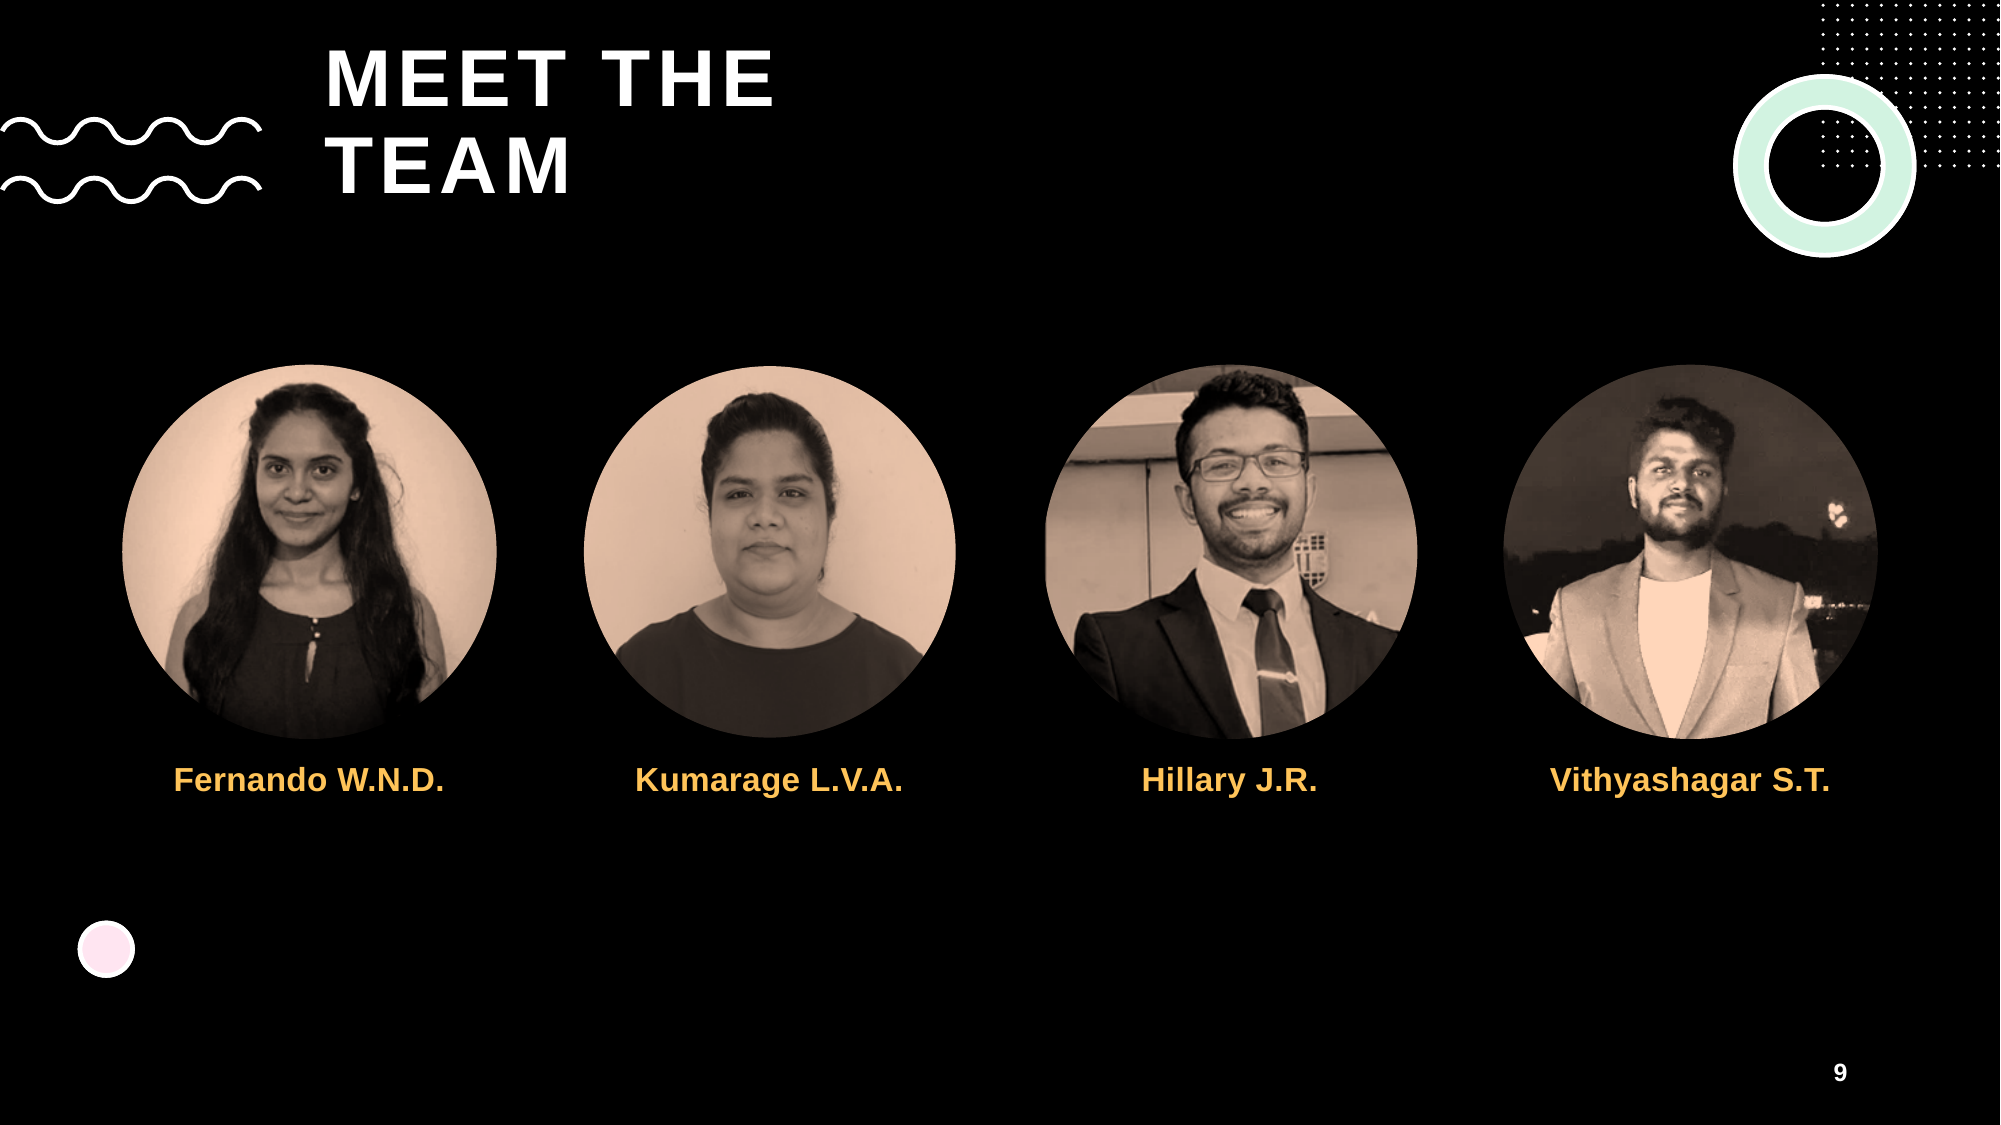

# MEET THE TEAM
Fernando W.N.D.
Kumarage L.V.A.
Hillary J.R.
Vithyashagar S.T.
9